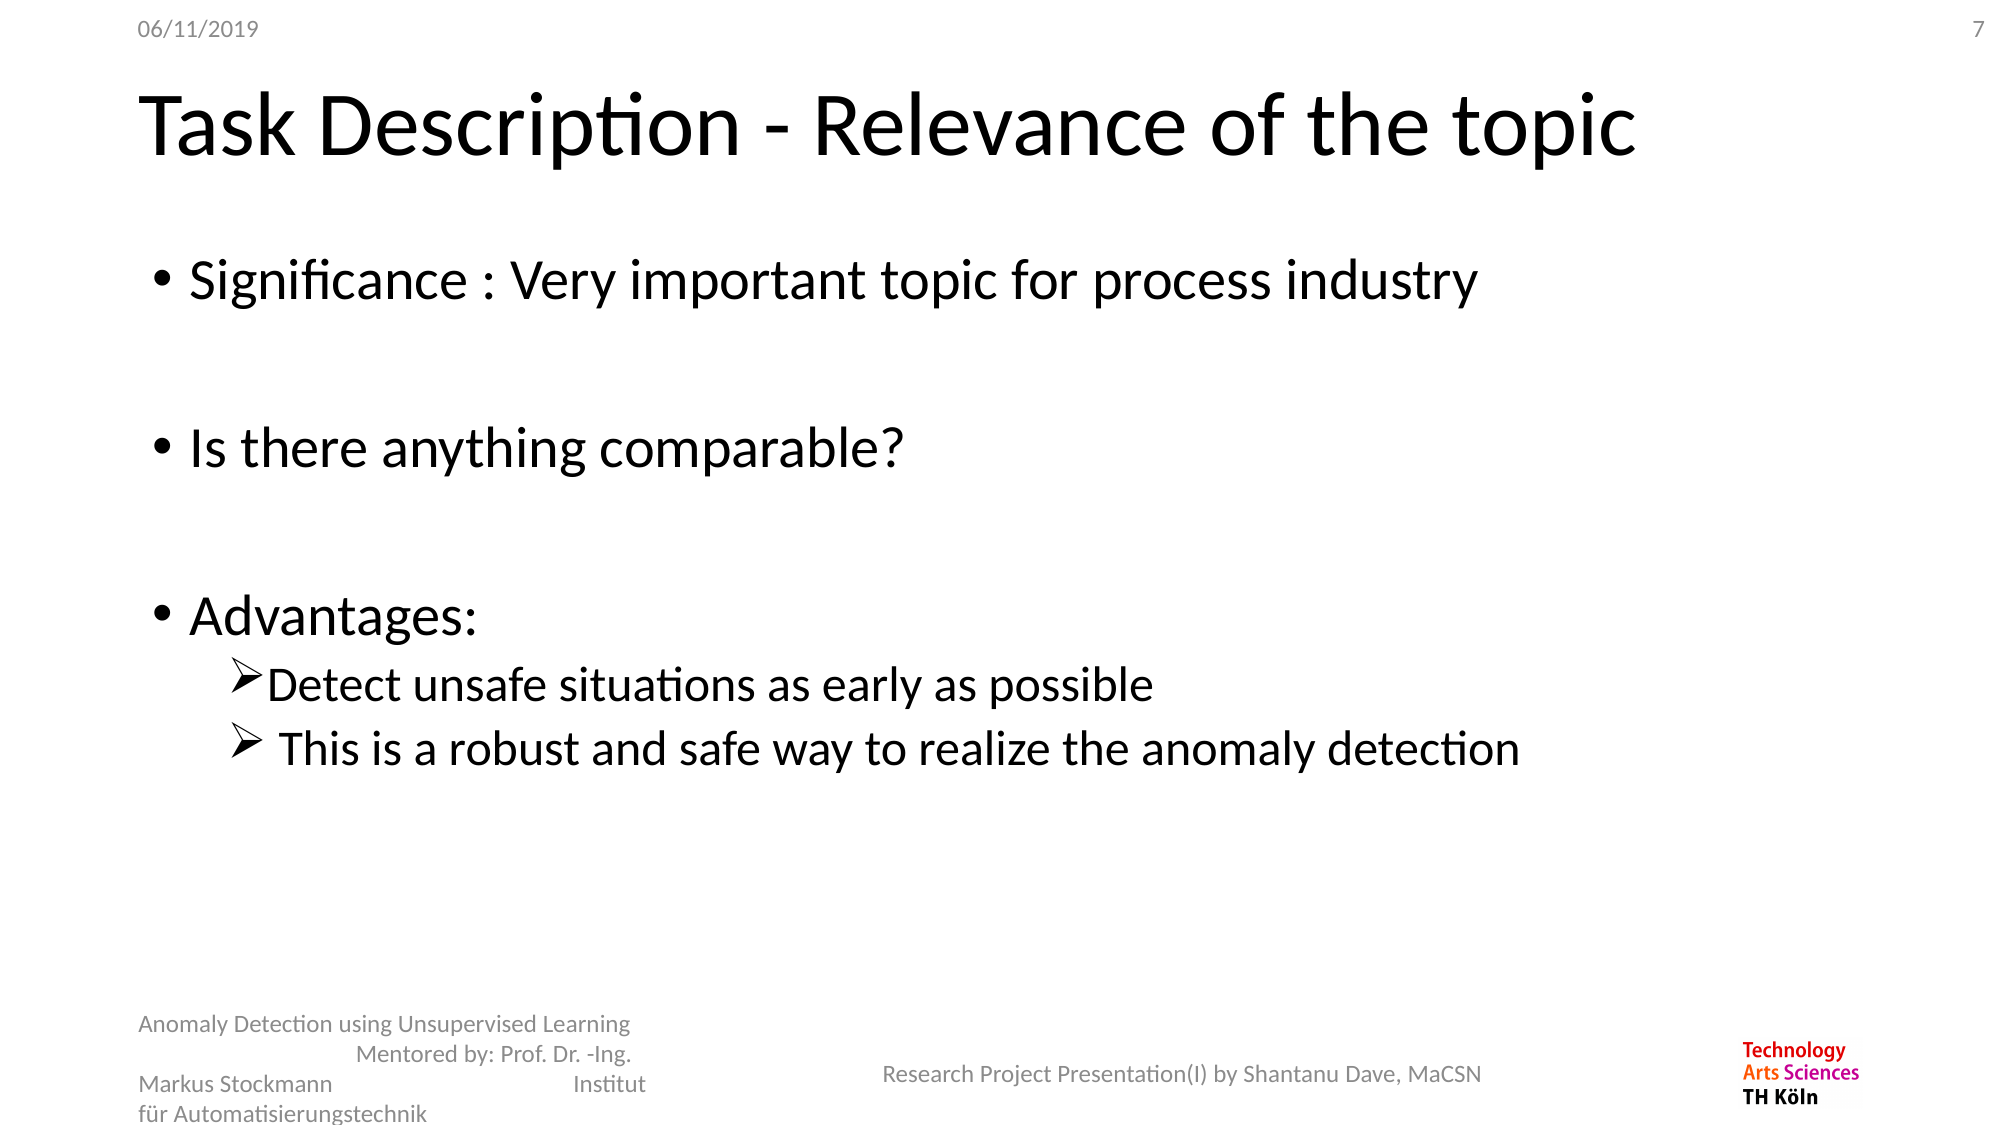

7
# Task Description - Relevance of the topic
Significance : Very important topic for process industry

Is there anything comparable?

Advantages:
Detect unsafe situations as early as possible
 This is a robust and safe way to realize the anomaly detection
Anomaly Detection using Unsupervised Learning                                          Mentored by: Prof. Dr. -Ing. Markus Stockmann                                          Institut für Automatisierungstechnik
Research Project Presentation(I) by Shantanu Dave, MaCSN